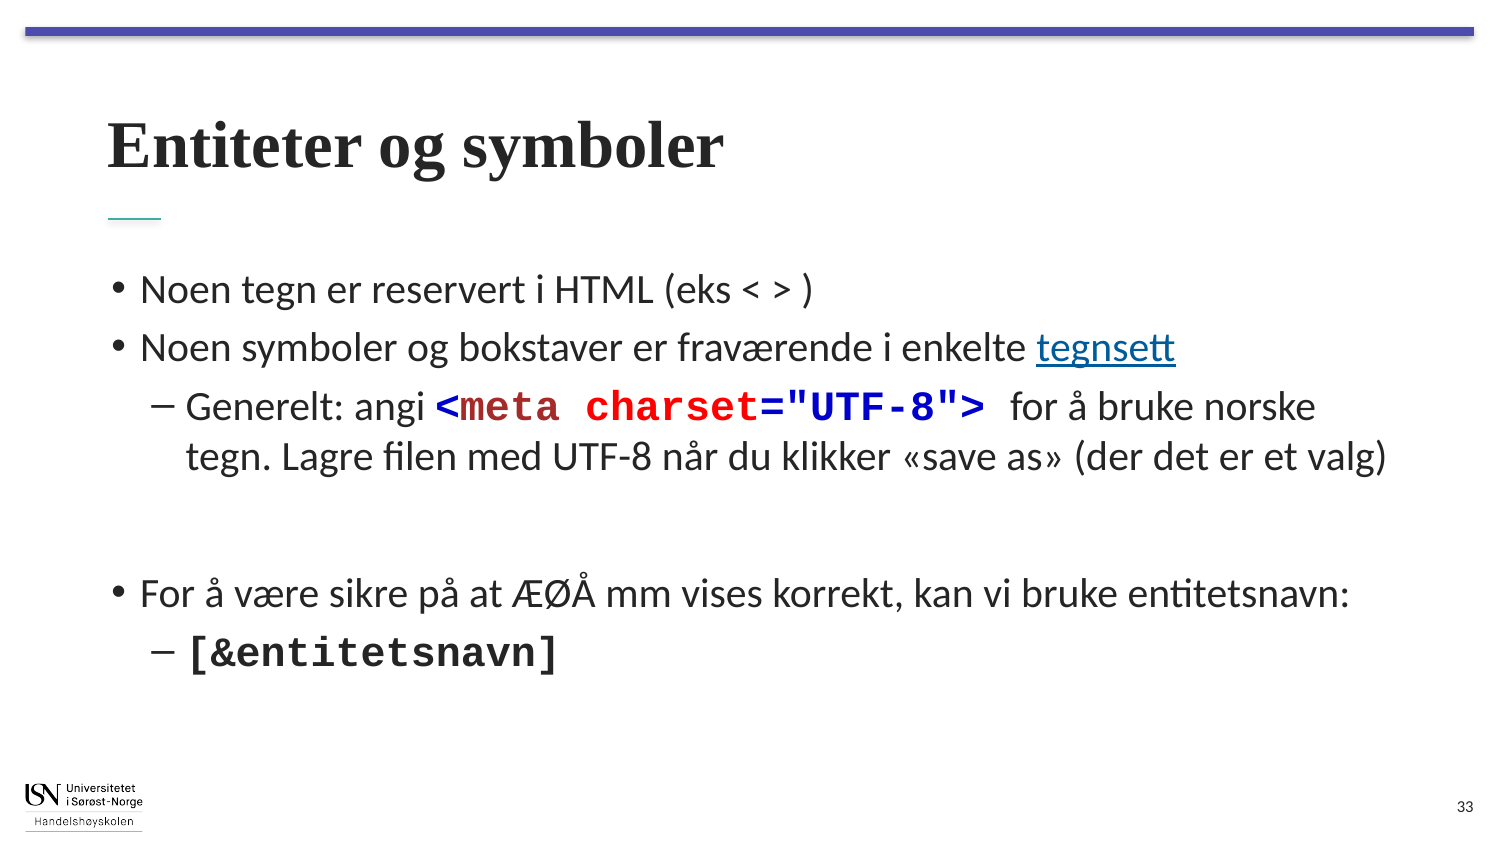

# Entiteter og symboler
Noen tegn er reservert i HTML (eks < > )
Noen symboler og bokstaver er fraværende i enkelte tegnsett
Generelt: angi <meta charset="UTF-8"> for å bruke norske tegn. Lagre filen med UTF-8 når du klikker «save as» (der det er et valg)

For å være sikre på at ÆØÅ mm vises korrekt, kan vi bruke entitetsnavn:
[&entitetsnavn]

33